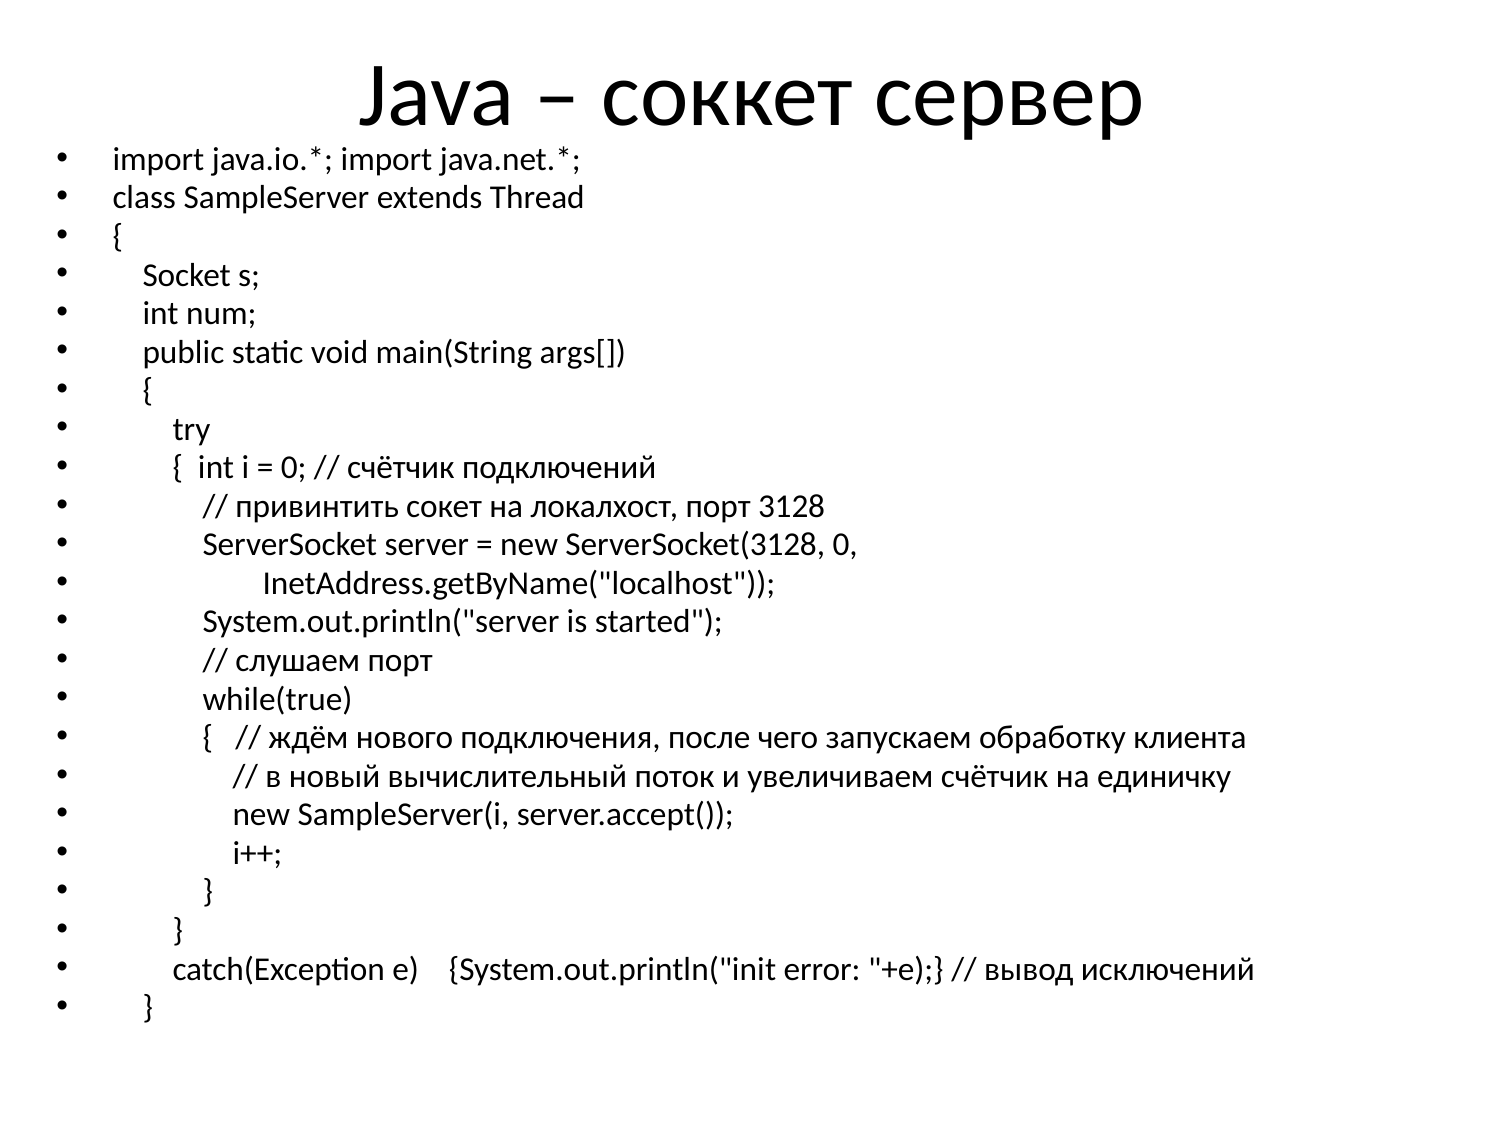

# Java – cоккет сервер
import java.io.*; import java.net.*;
class SampleServer extends Thread
{
    Socket s;
    int num;
    public static void main(String args[])
    {
        try
        {  int i = 0; // счётчик подключений
            // привинтить сокет на локалхост, порт 3128
            ServerSocket server = new ServerSocket(3128, 0,
                    InetAddress.getByName("localhost"));
            System.out.println("server is started");
            // слушаем порт
            while(true)
            {   // ждём нового подключения, после чего запускаем обработку клиента
                // в новый вычислительный поток и увеличиваем счётчик на единичку
                new SampleServer(i, server.accept());
                i++;
            }
        }
        catch(Exception e)    {System.out.println("init error: "+e);} // вывод исключений
    }